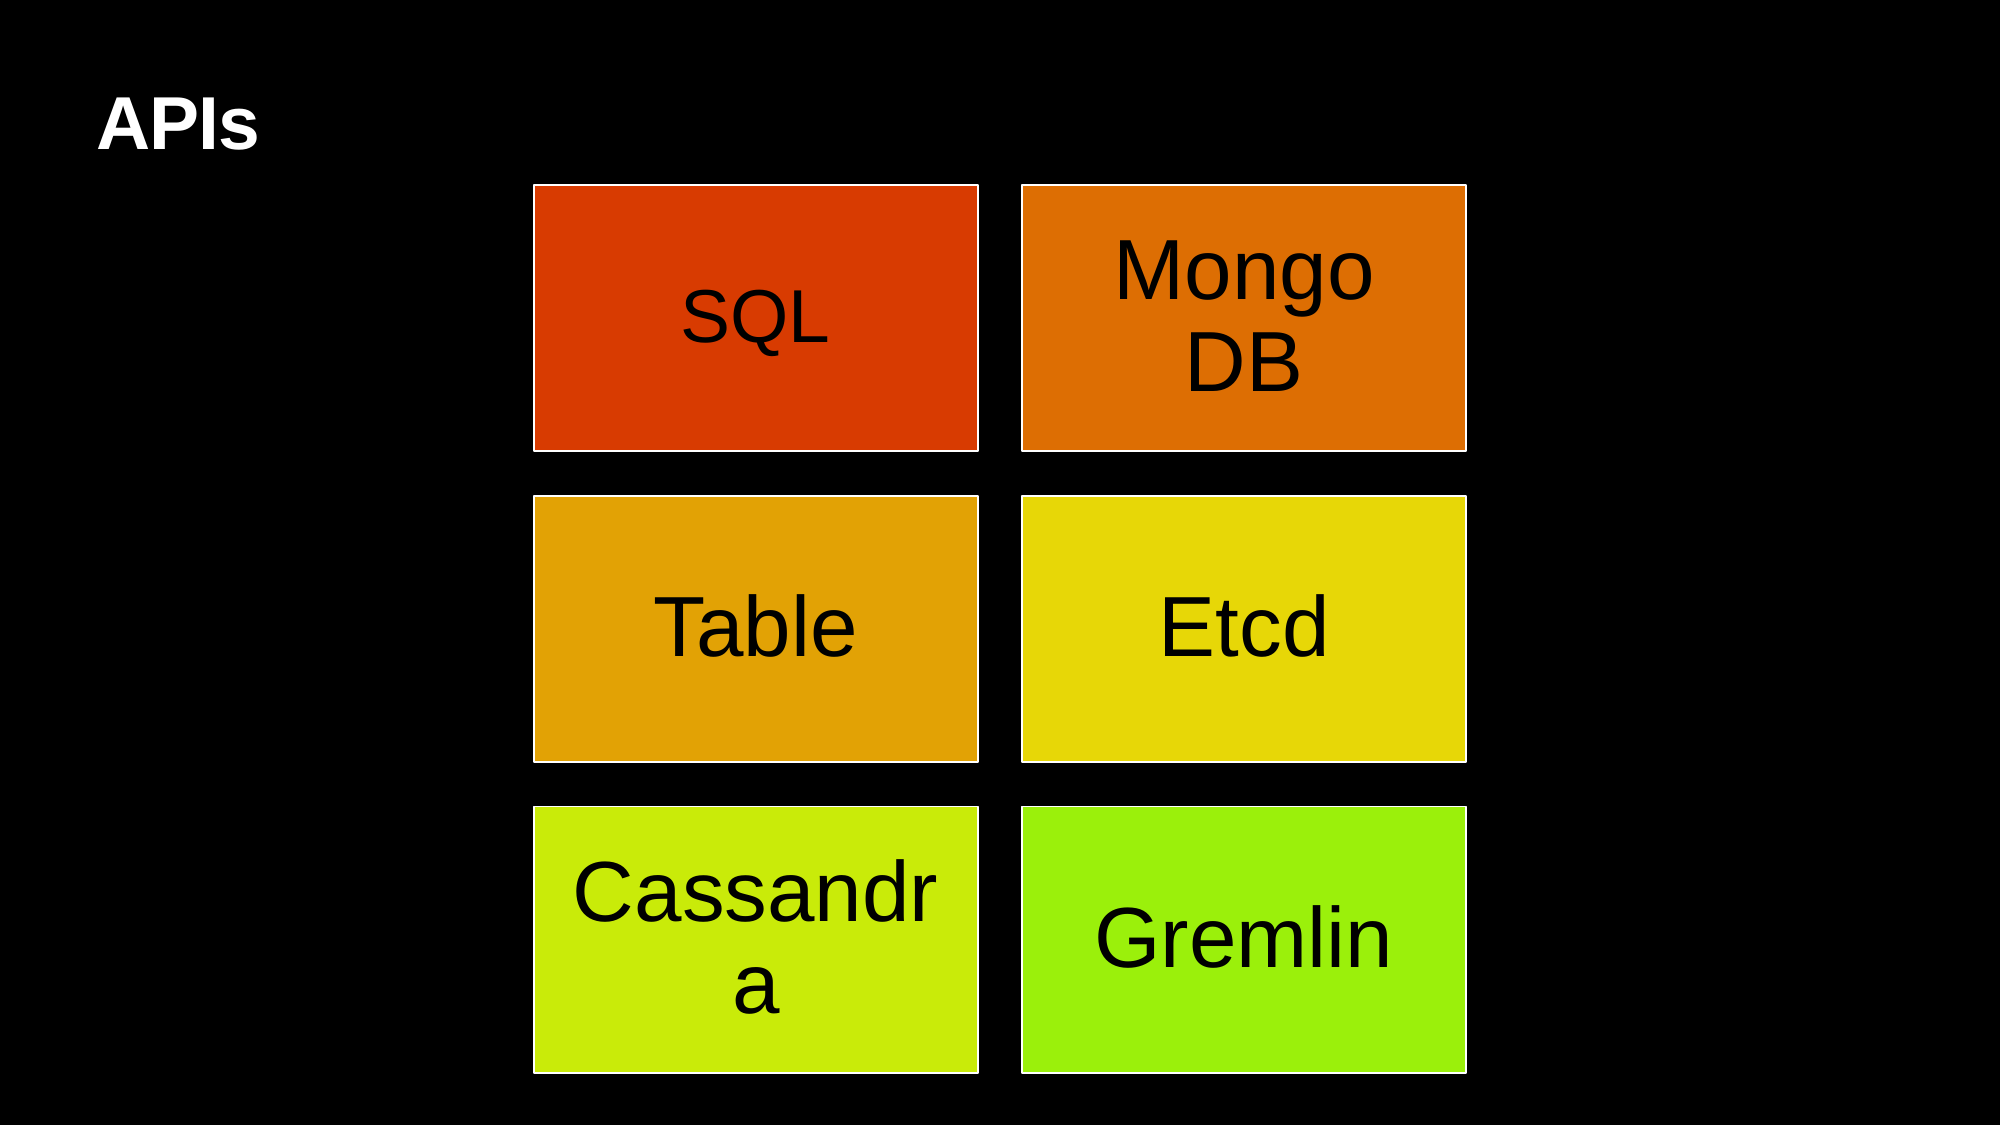

# APIs
SQL
Mongo DB
Table
Etcd
Cassandra
Gremlin